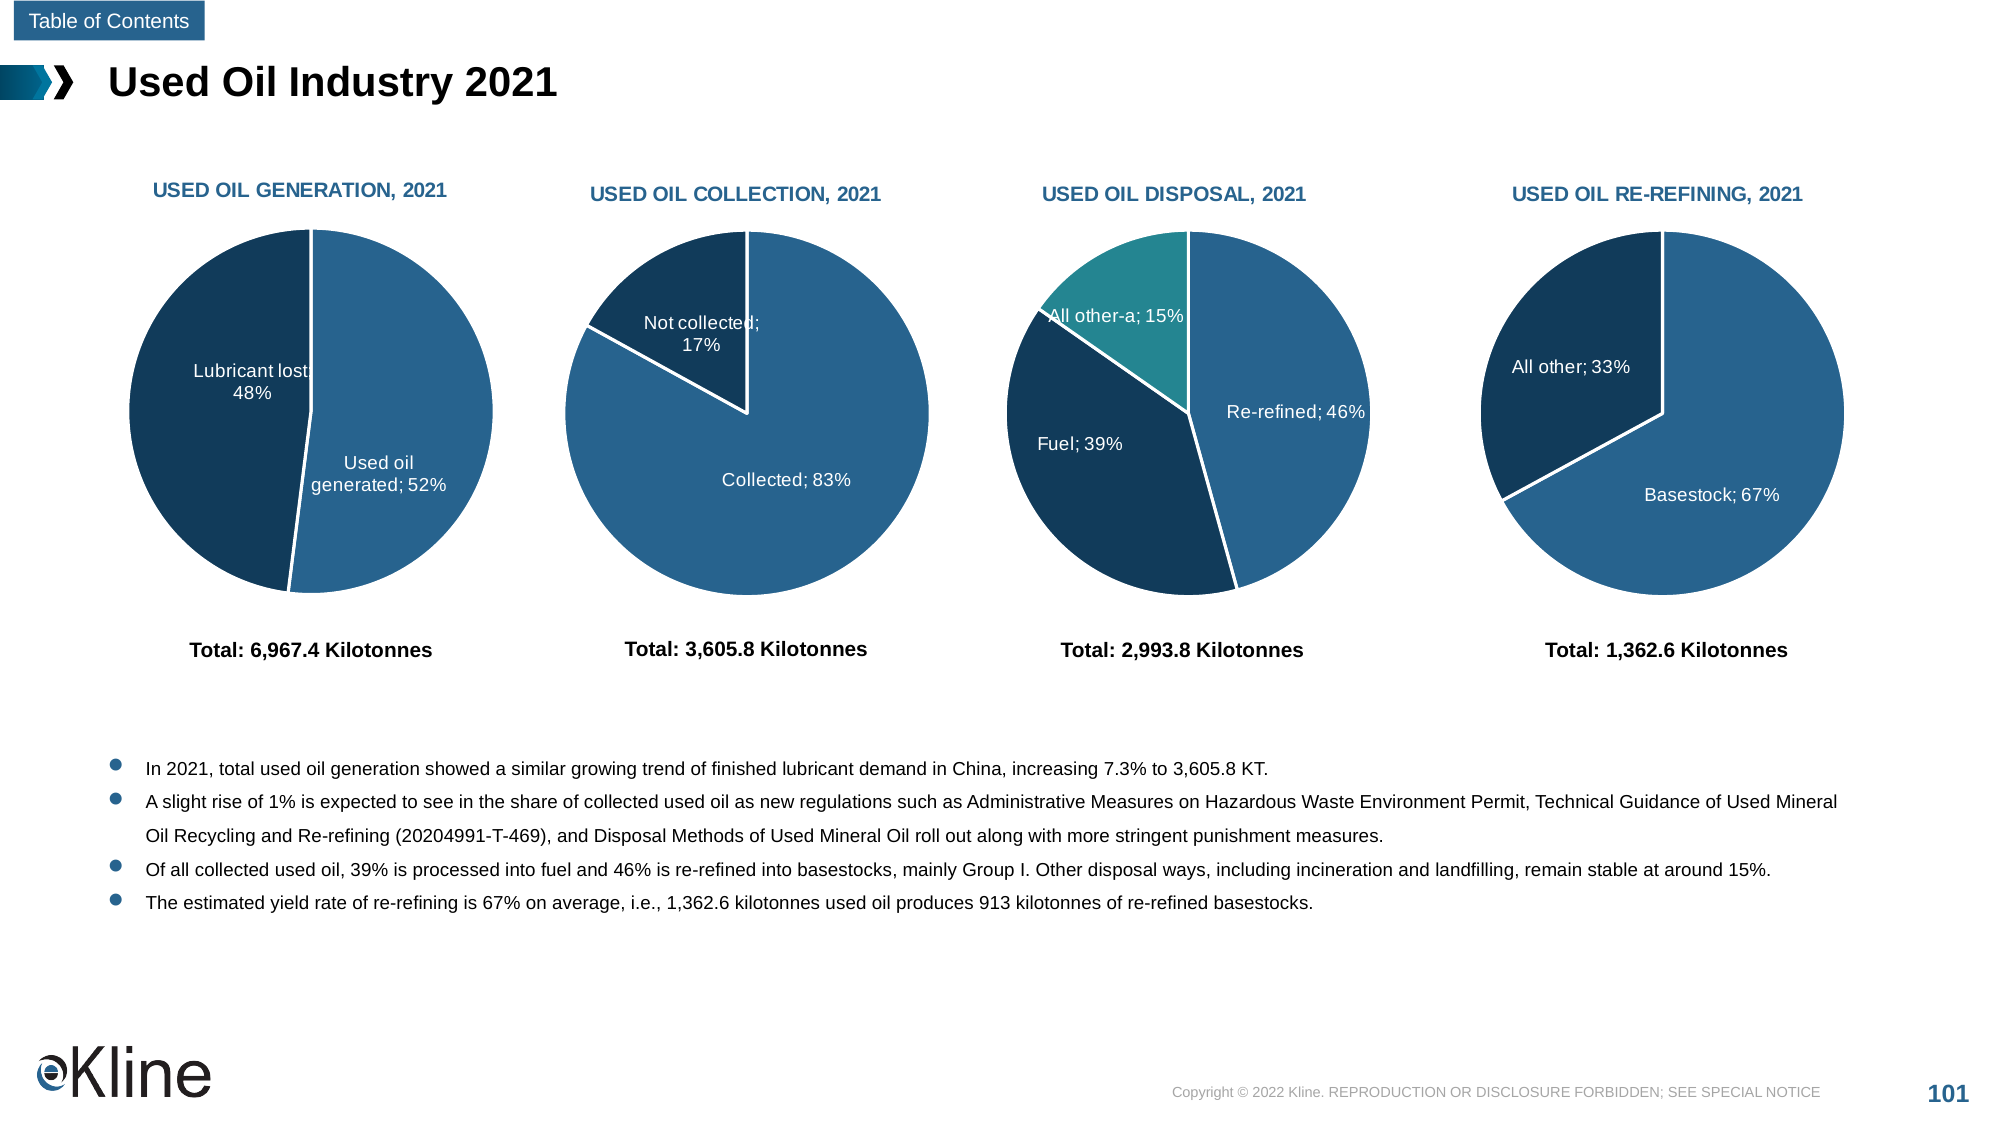

# Used Oil Industry 2021

### Chart: USED OIL GENERATION, 2021

| Category | Sales |
|---|---|
| Used oil generated | 0.52 |
| Lubricant lost | 0.48 |

### Chart: USED OIL COLLECTION, 2021

| Category | Sales |
|---|---|
| Collected | 0.83 |
| Not collected | 0.17 |

### Chart: USED OIL DISPOSAL, 2021

| Category | Sales |
|---|---|
| Re-refined | 0.457 |
| Fuel | 0.39 |
| All other-a | 0.153 |

### Chart: USED OIL RE-REFINING, 2021

| Category | Sales |
|---|---|
| Basestock | 0.672 |
| All other | 0.33 |
Total: 3,605.8 Kilotonnes
Total: 6,967.4 Kilotonnes
Total: 2,993.8 Kilotonnes
Total: 1,362.6 Kilotonnes
In 2021, total used oil generation showed a similar growing trend of finished lubricant demand in China, increasing 7.3% to 3,605.8 KT.
A slight rise of 1% is expected to see in the share of collected used oil as new regulations such as Administrative Measures on Hazardous Waste Environment Permit, Technical Guidance of Used Mineral Oil Recycling and Re-refining (20204991-T-469), and Disposal Methods of Used Mineral Oil roll out along with more stringent punishment measures.
Of all collected used oil, 39% is processed into fuel and 46% is re-refined into basestocks, mainly Group I. Other disposal ways, including incineration and landfilling, remain stable at around 15%.
The estimated yield rate of re-refining is 67% on average, i.e., 1,362.6 kilotonnes used oil produces 913 kilotonnes of re-refined basestocks.